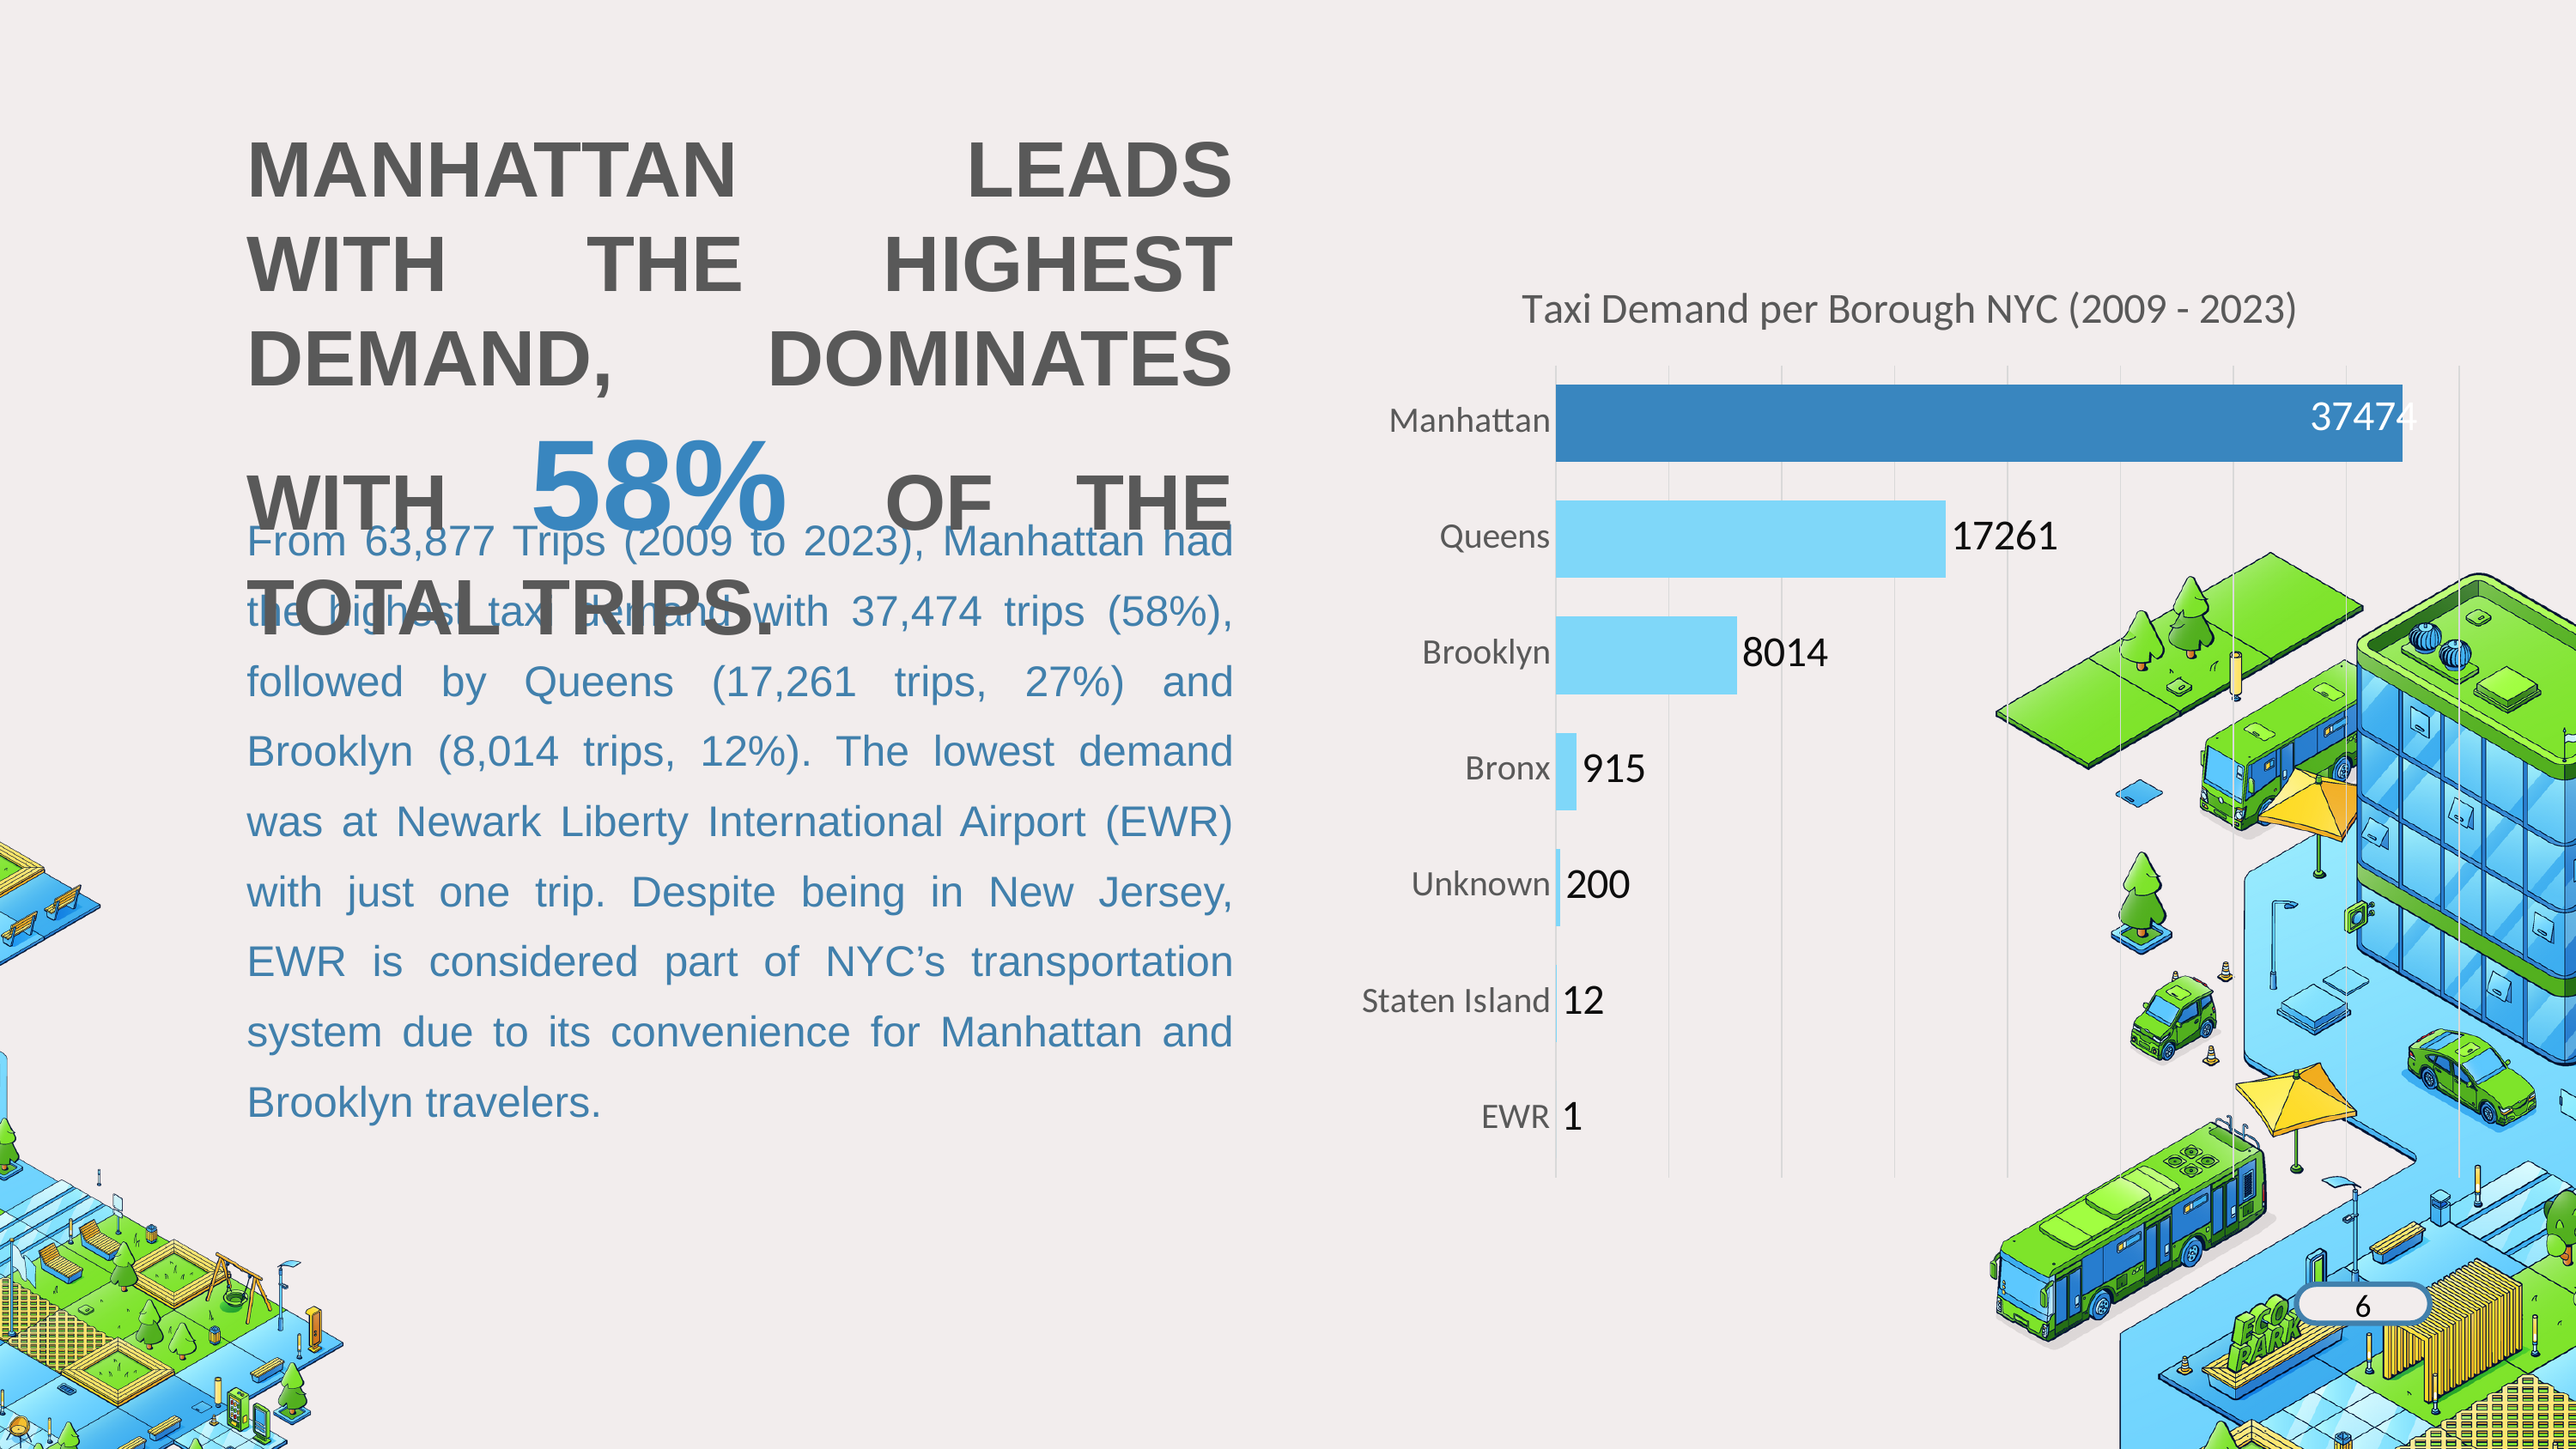

MANHATTAN LEADS WITH THE HIGHEST DEMAND, DOMINATES WITH 58% OF THE TOTAL TRIPS.

### Chart: Taxi Demand per Borough NYC (2009 - 2023)

| Category |  |
|---|---|
| EWR | 1.0 |
| Staten Island | 12.0 |
| Unknown | 200.0 |
| Bronx | 915.0 |
| Brooklyn | 8014.0 |
| Queens | 17261.0 |
| Manhattan | 37474.0 |
From 63,877 Trips (2009 to 2023), Manhattan had the highest taxi demand with 37,474 trips (58%), followed by Queens (17,261 trips, 27%) and Brooklyn (8,014 trips, 12%). The lowest demand was at Newark Liberty International Airport (EWR) with just one trip. Despite being in New Jersey, EWR is considered part of NYC’s transportation system due to its convenience for Manhattan and Brooklyn travelers.

6